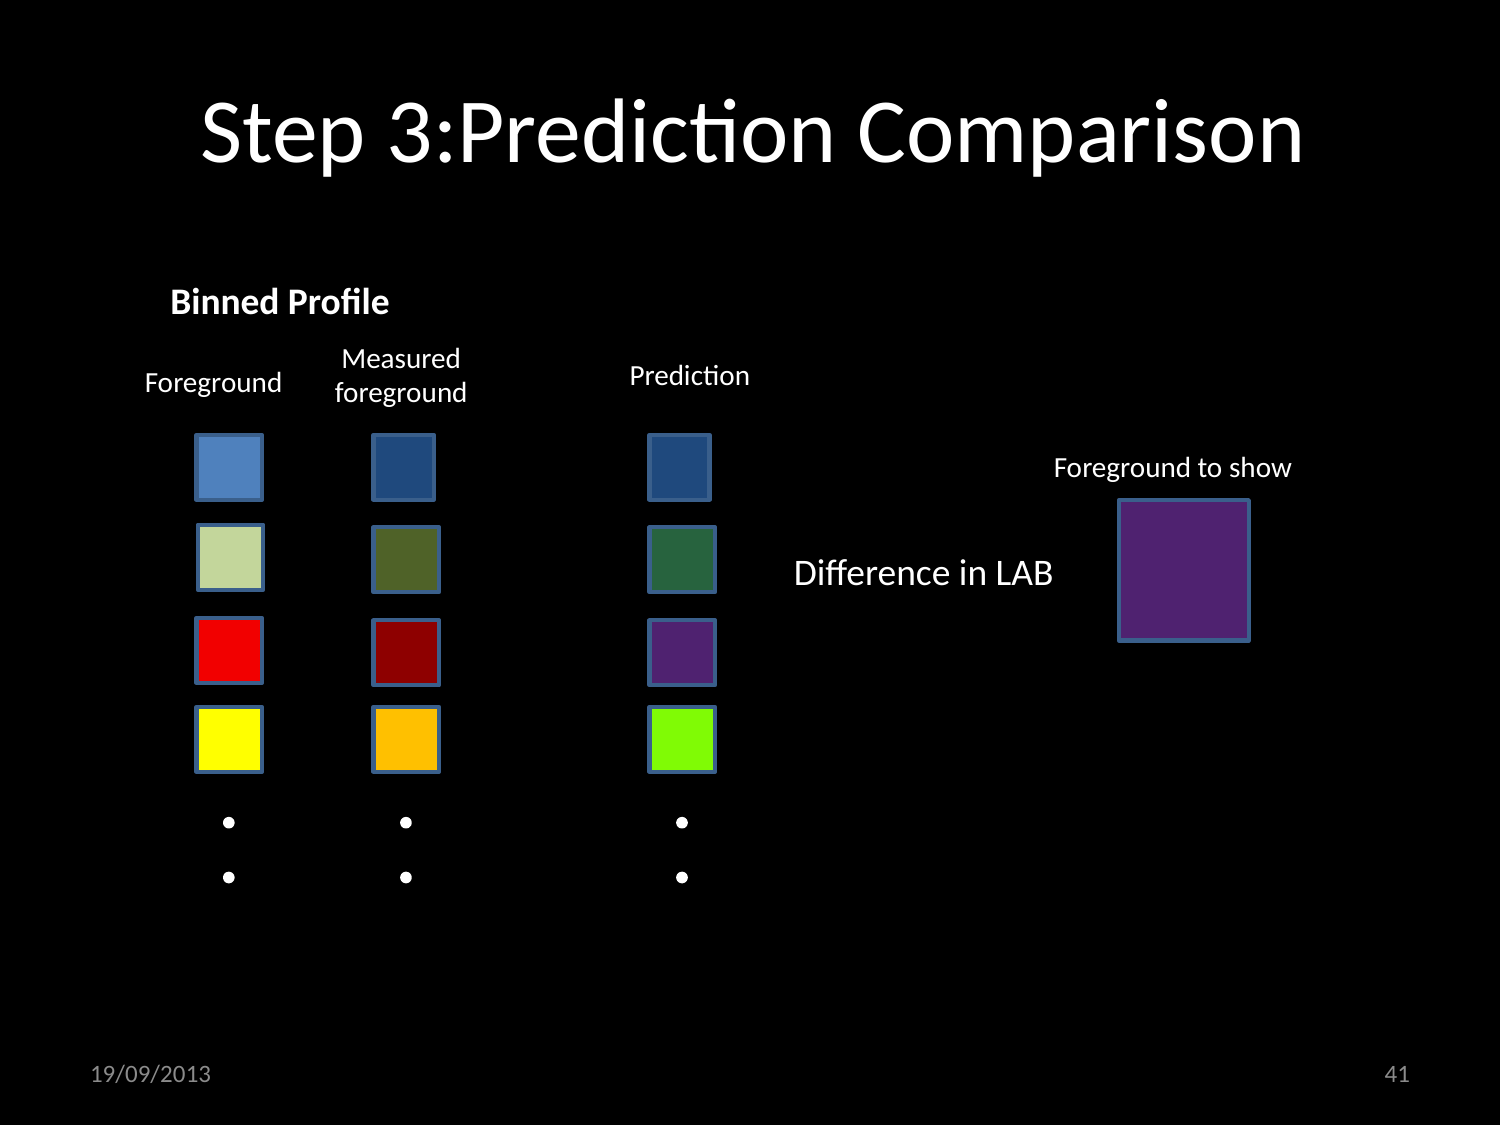

# Step 3:Prediction Comparison
Binned Profile
 Measured foreground
Prediction
 Foreground

Foreground to show

Difference in LAB

19/09/2013
41